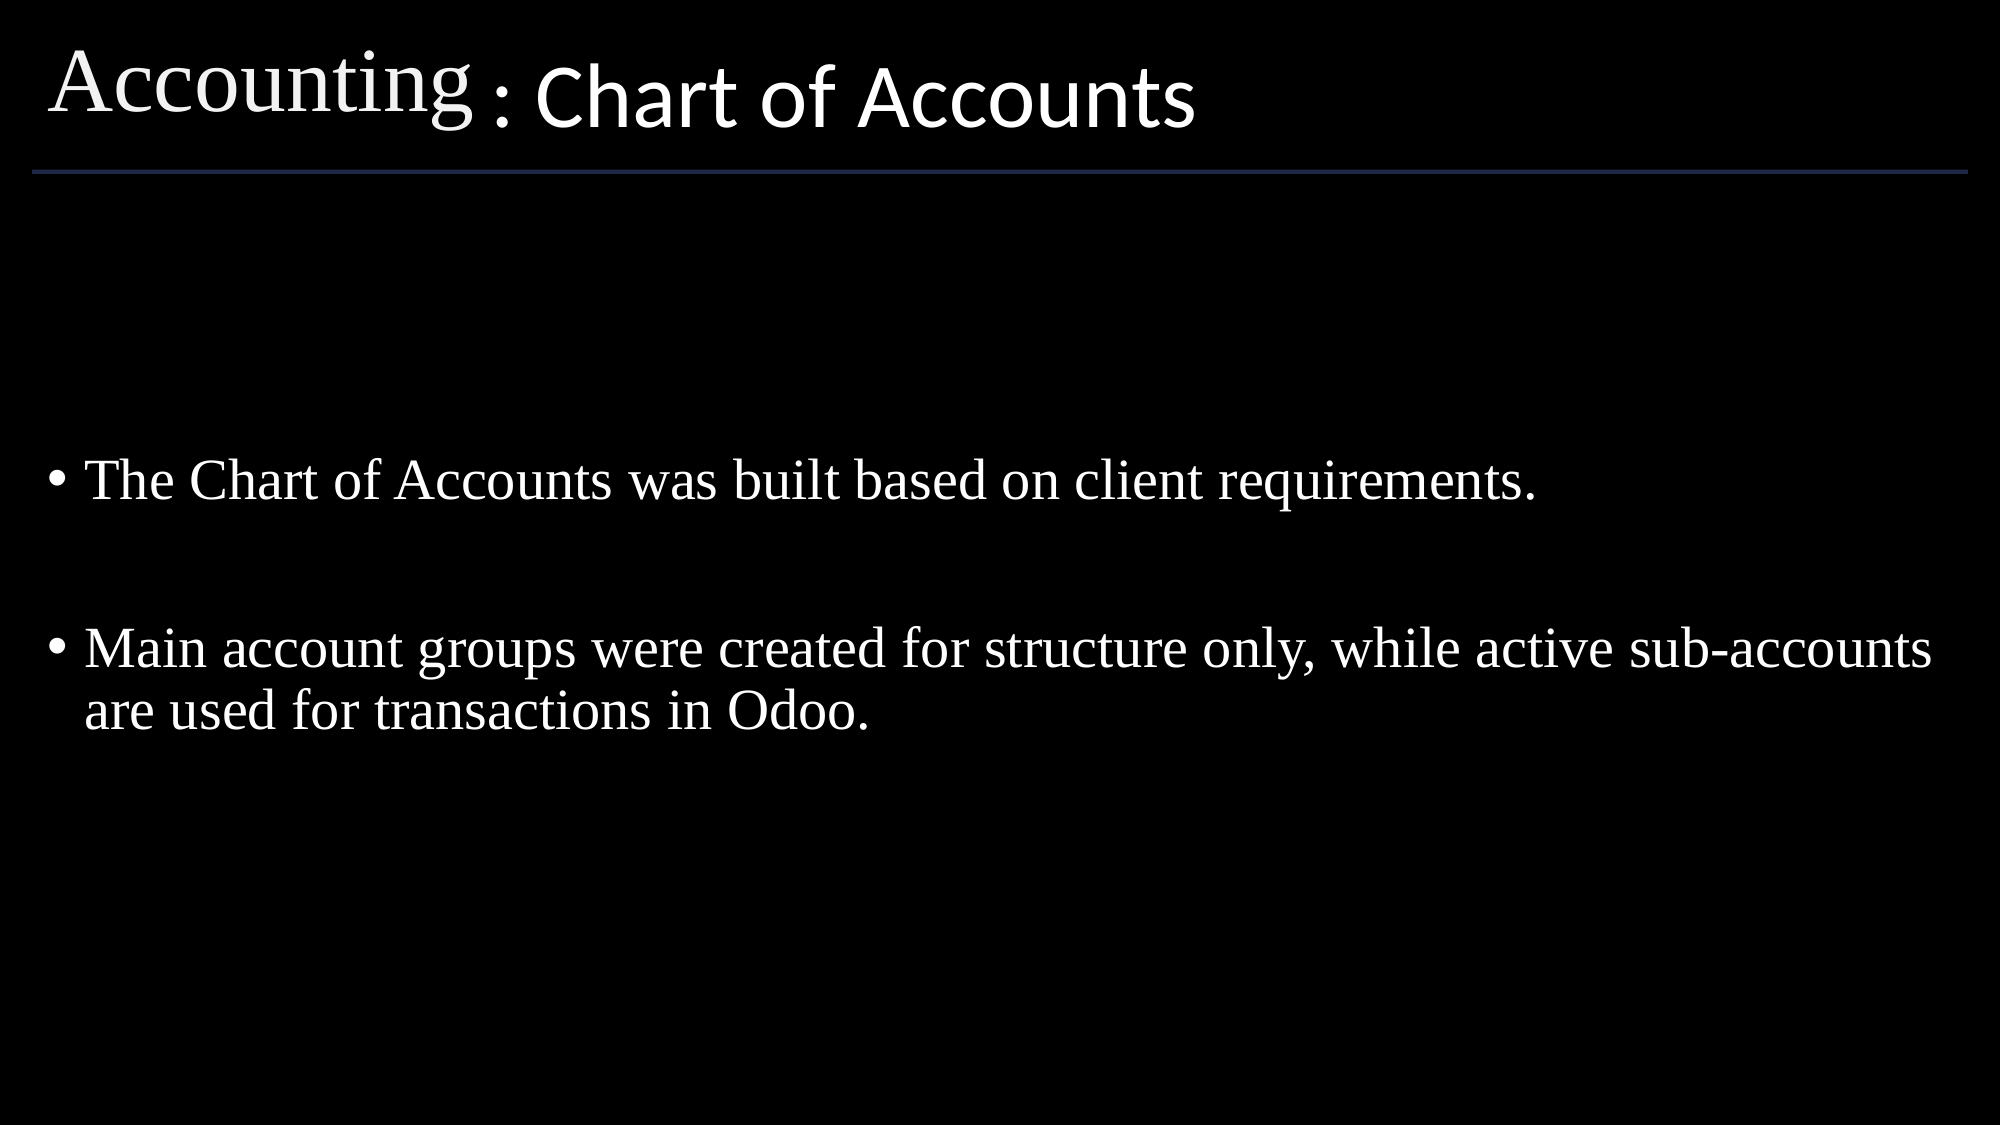

# Accounting
 : Chart of
Accounts

The Chart of Accounts was built based on client requirements.

Main account groups were created for structure only, while active sub-accounts are used for transactions in Odoo.